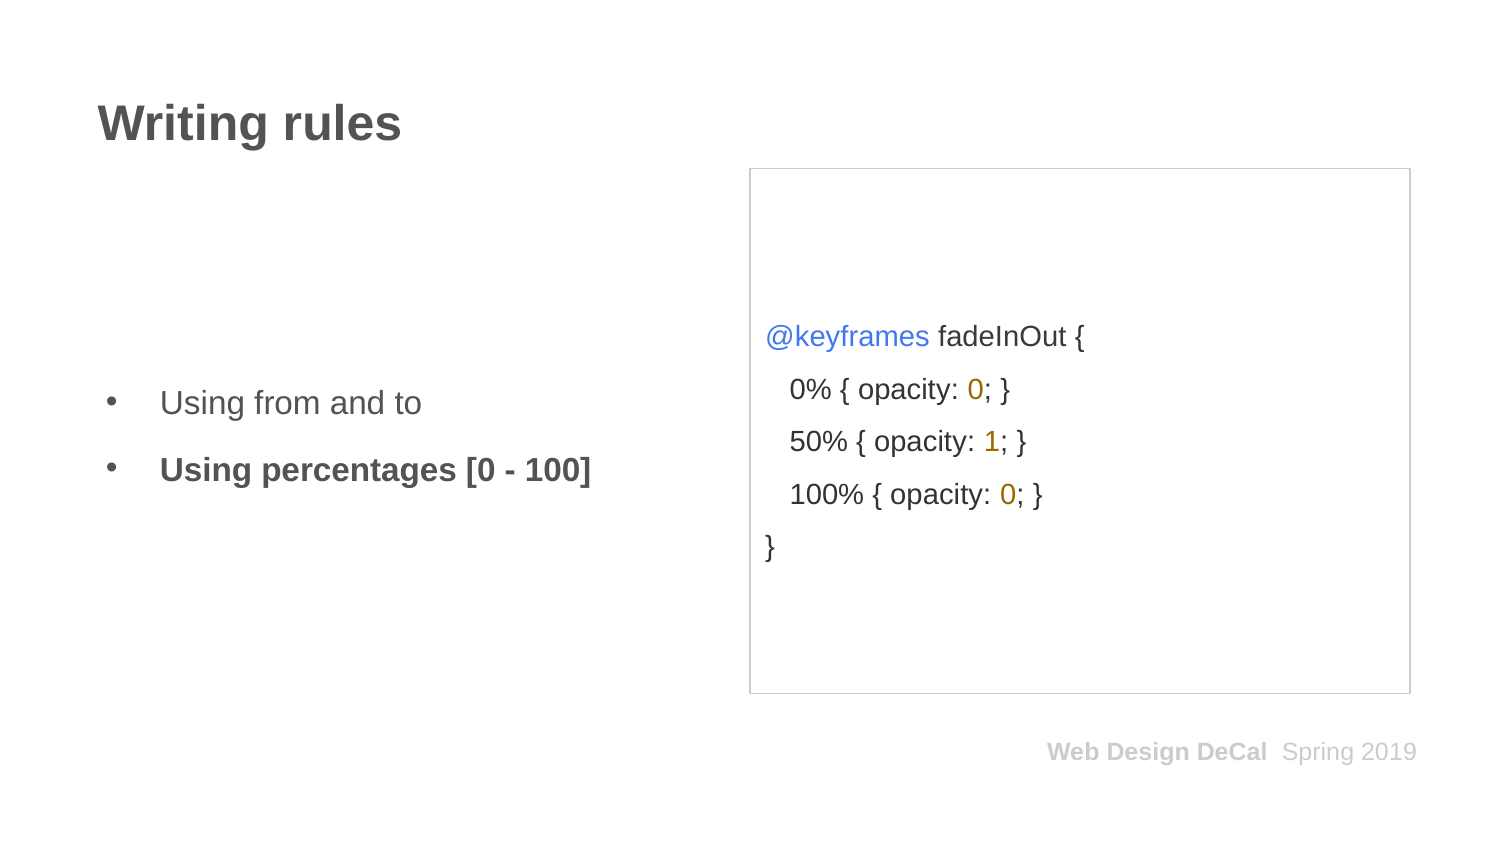

# Writing rules
Using from and to
Using percentages [0 - 100]
@keyframes fadeInOut {
   0% { opacity: 0; }
   50% { opacity: 1; }
   100% { opacity: 0; }
}